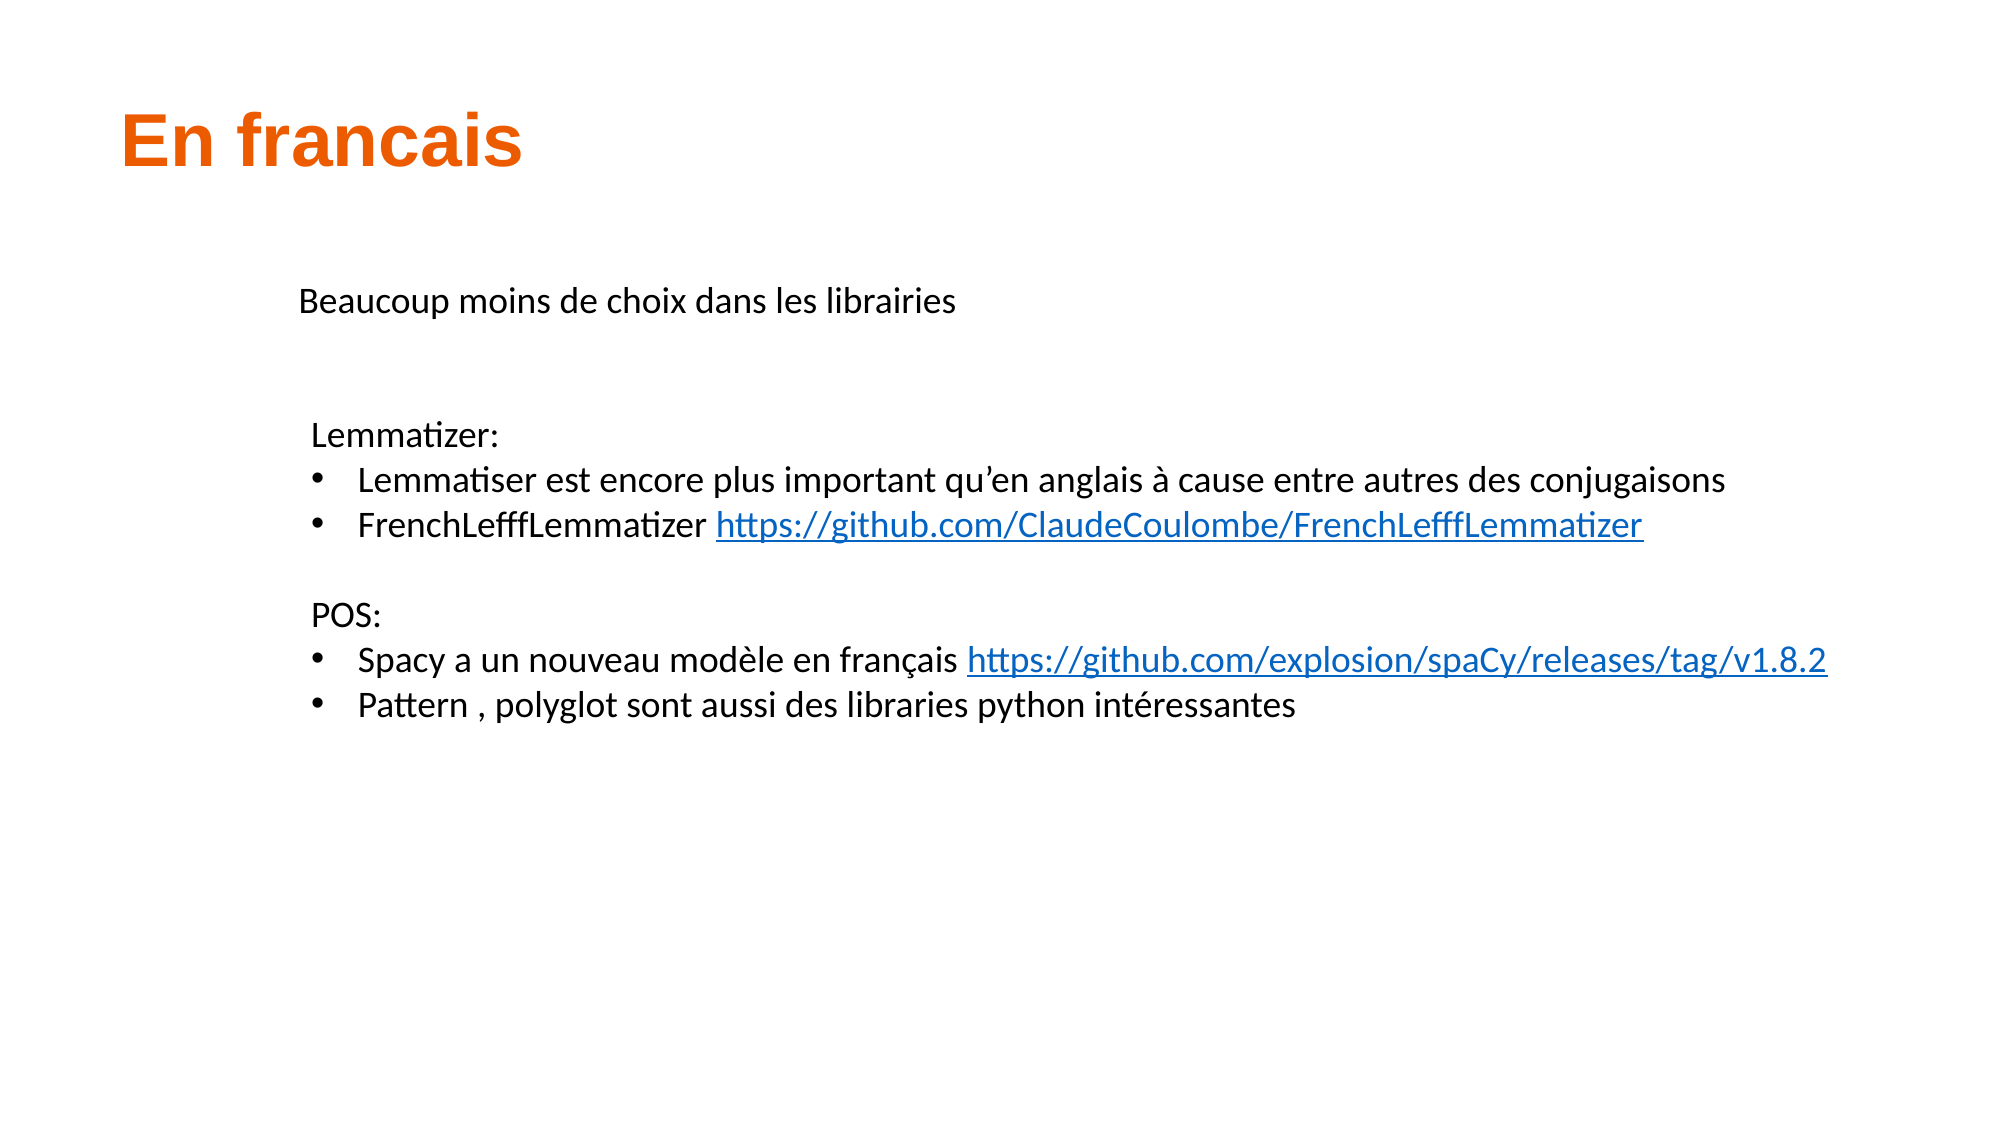

En francais
Beaucoup moins de choix dans les librairies
Lemmatizer:
Lemmatiser est encore plus important qu’en anglais à cause entre autres des conjugaisons
FrenchLefffLemmatizer https://github.com/ClaudeCoulombe/FrenchLefffLemmatizer

POS:
Spacy a un nouveau modèle en français https://github.com/explosion/spaCy/releases/tag/v1.8.2
Pattern , polyglot sont aussi des libraries python intéressantes